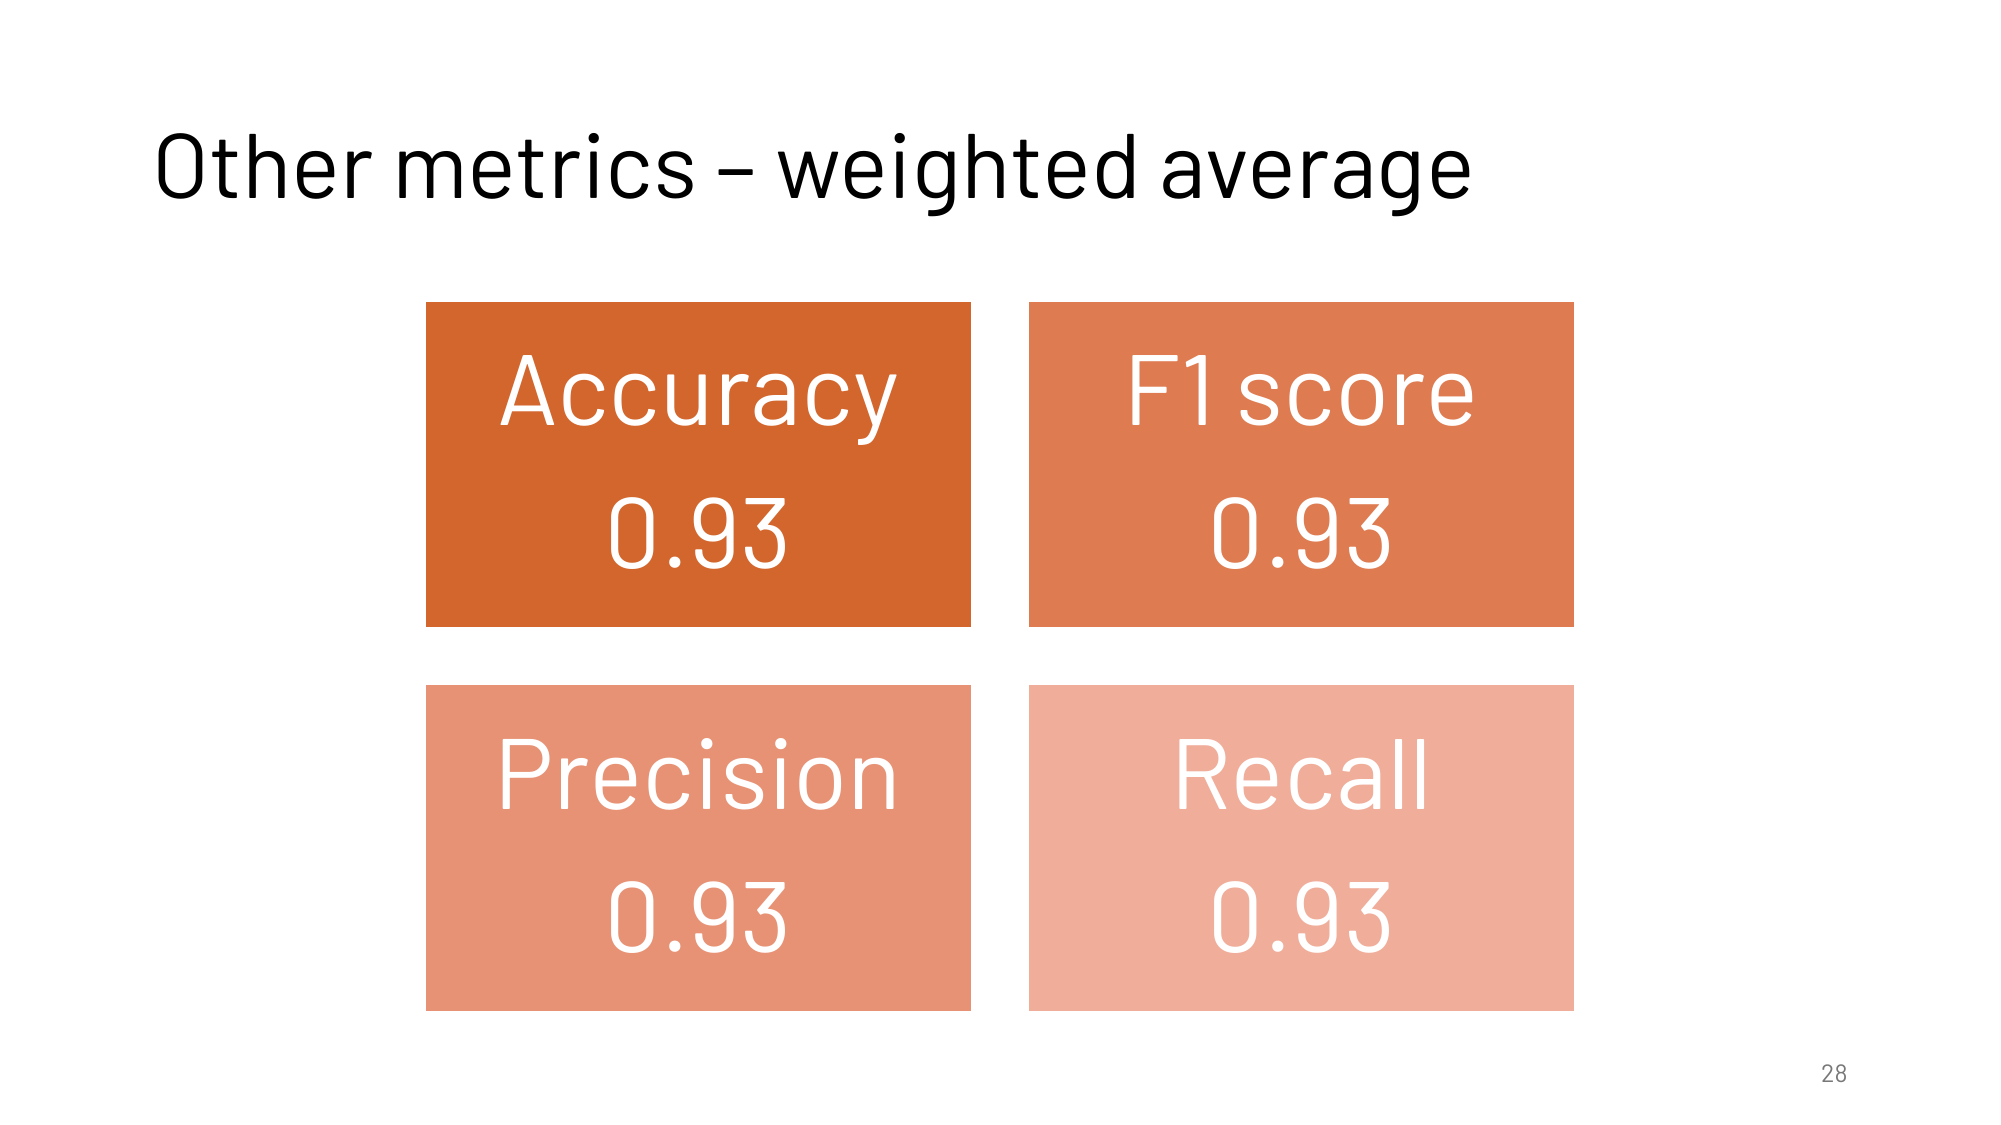

# Other metrics – weighted average
Accuracy
0.93
F1 score
0.93
Precision
0.93
Recall
0.93
28